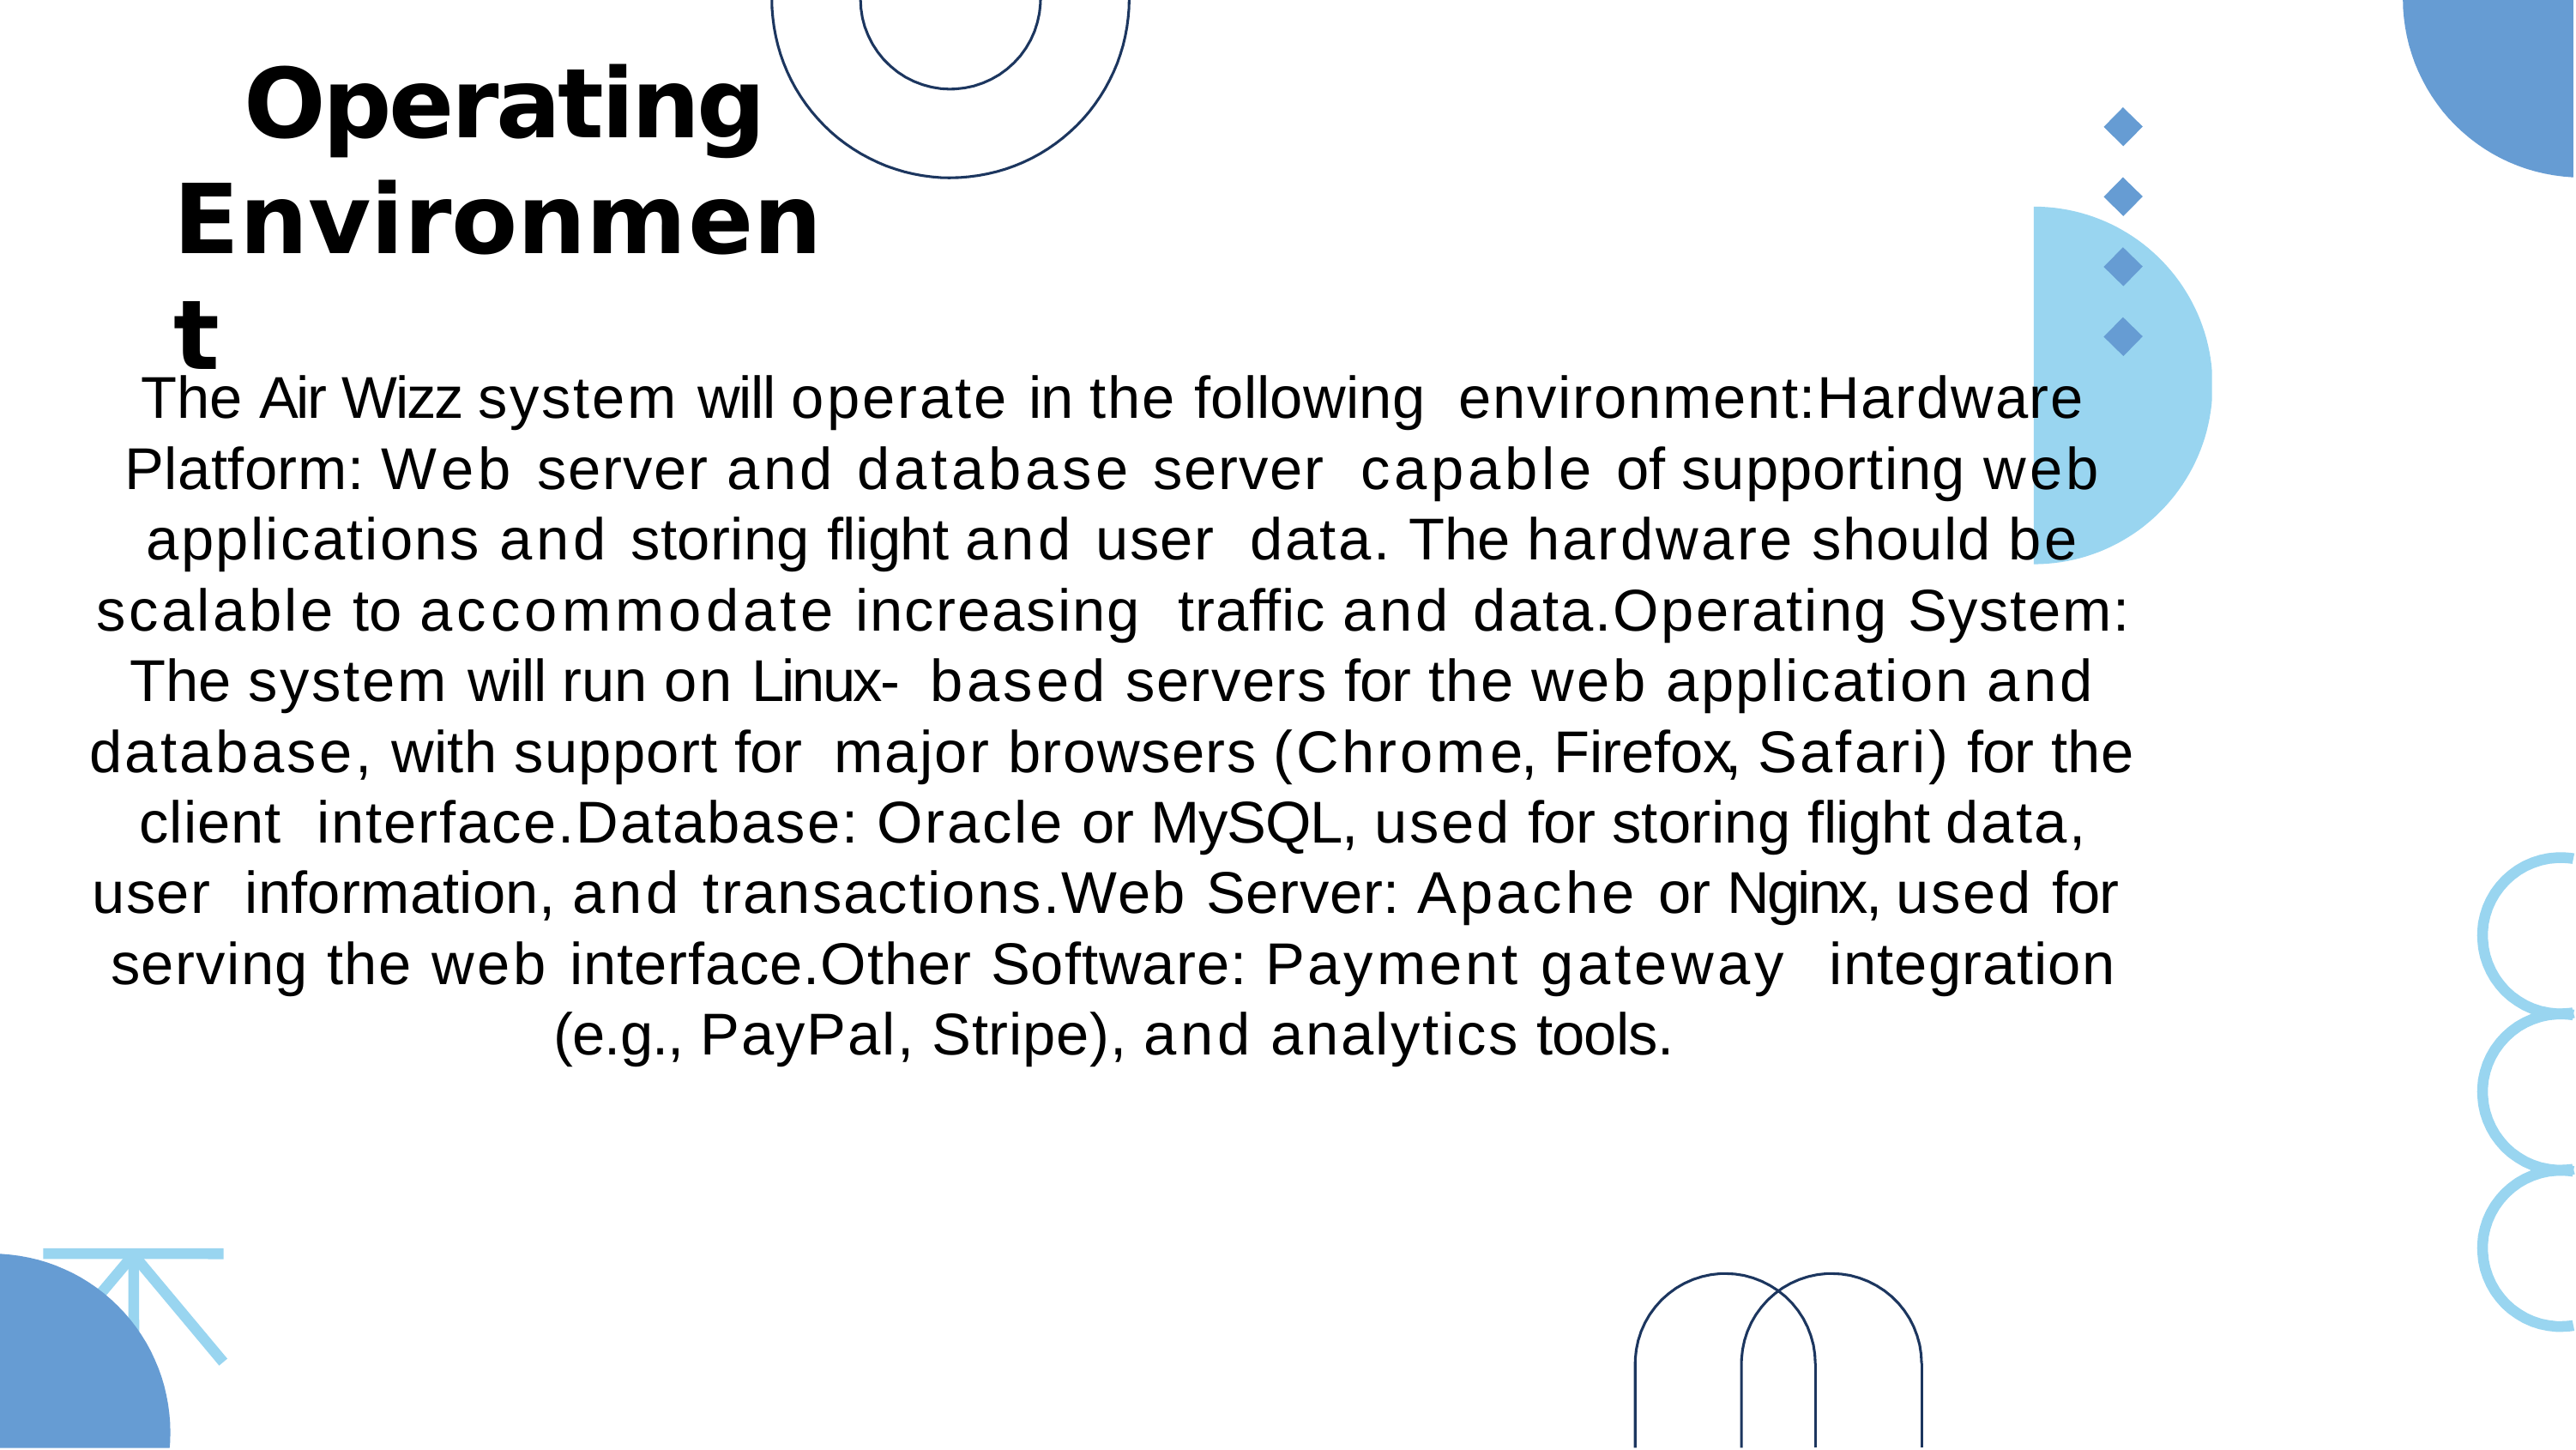

# Operating  Environment
The Air Wizz system will operate in the following  environment:Hardware Platform: Web server and database server  capable of supporting web applications and storing flight and user  data. The hardware should be scalable to accommodate increasing  traffic and data.Operating System: The system will run on Linux-  based servers for the web application and database, with support for  major browsers (Chrome, Firefox, Safari) for the client  interface.Database: Oracle or MySQL, used for storing flight data, user  information, and transactions.Web Server: Apache or Nginx, used for  serving the web interface.Other Software: Payment gateway  integration (e.g., PayPal, Stripe), and analytics tools.